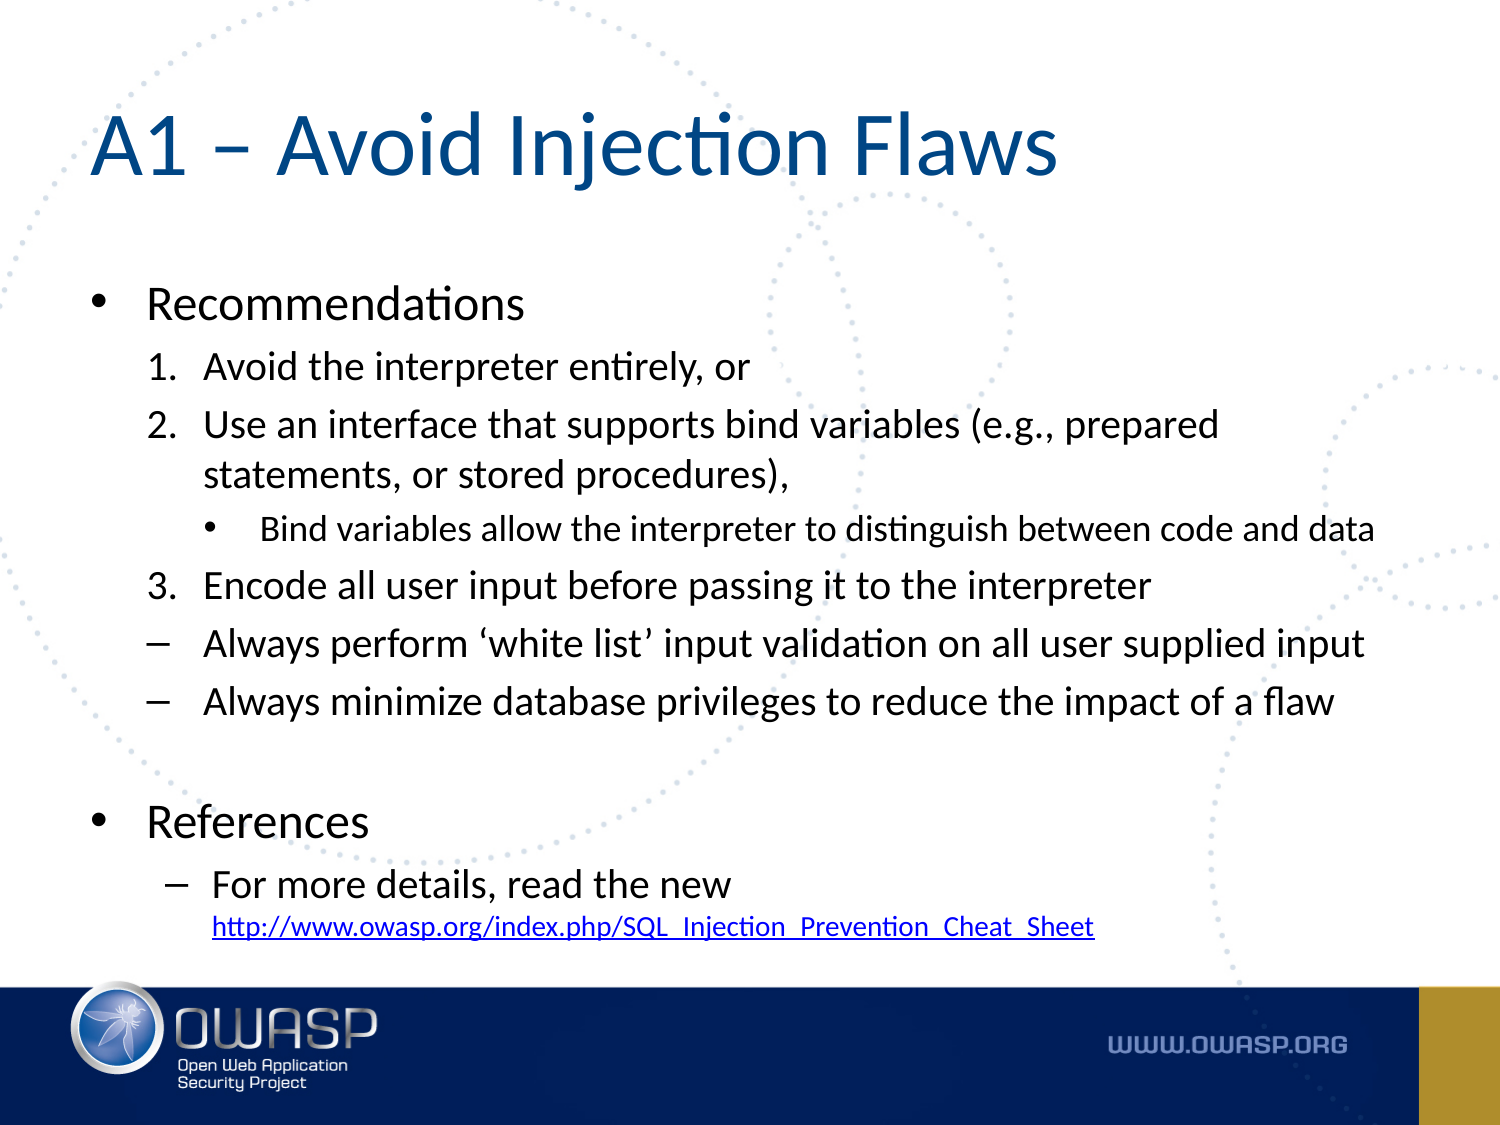

# A1 – Avoid Injection Flaws
Recommendations
Avoid the interpreter entirely, or
Use an interface that supports bind variables (e.g., prepared statements, or stored procedures),
Bind variables allow the interpreter to distinguish between code and data
Encode all user input before passing it to the interpreter
Always perform ‘white list’ input validation on all user supplied input
Always minimize database privileges to reduce the impact of a flaw

References
For more details, read the new http://www.owasp.org/index.php/SQL_Injection_Prevention_Cheat_Sheet